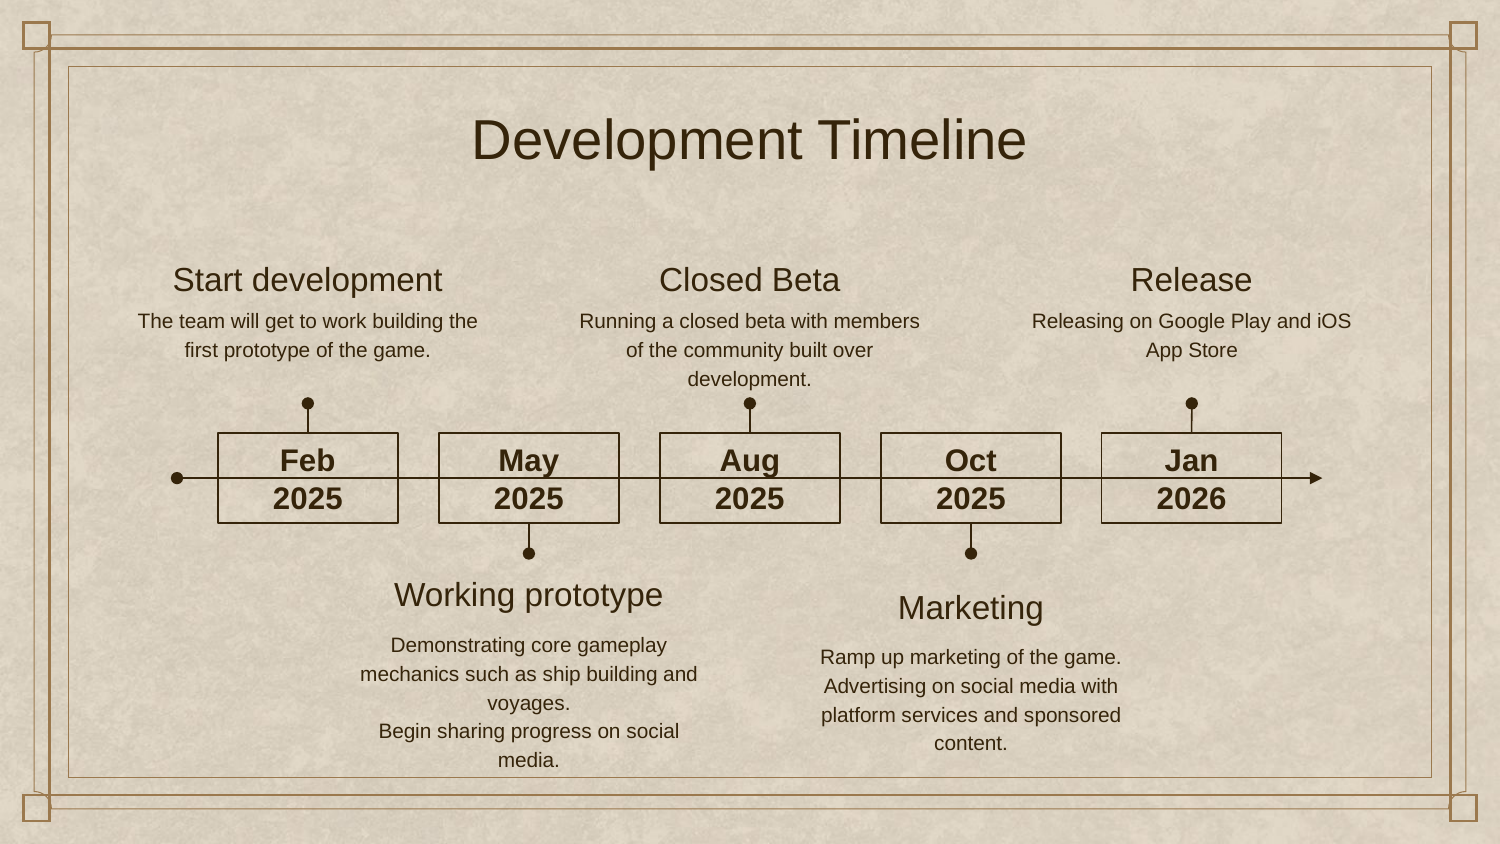

# Development Timeline
Start development
The team will get to work building the first prototype of the game.
Closed Beta
Running a closed beta with members of the community built over development.
Release
Releasing on Google Play and iOS App Store
Feb
2025
May
2025
Aug
2025
Oct
2025
Jan
2026
Working prototype
Demonstrating core gameplay mechanics such as ship building and voyages.
Begin sharing progress on social media.
Marketing
Ramp up marketing of the game. Advertising on social media with platform services and sponsored content.